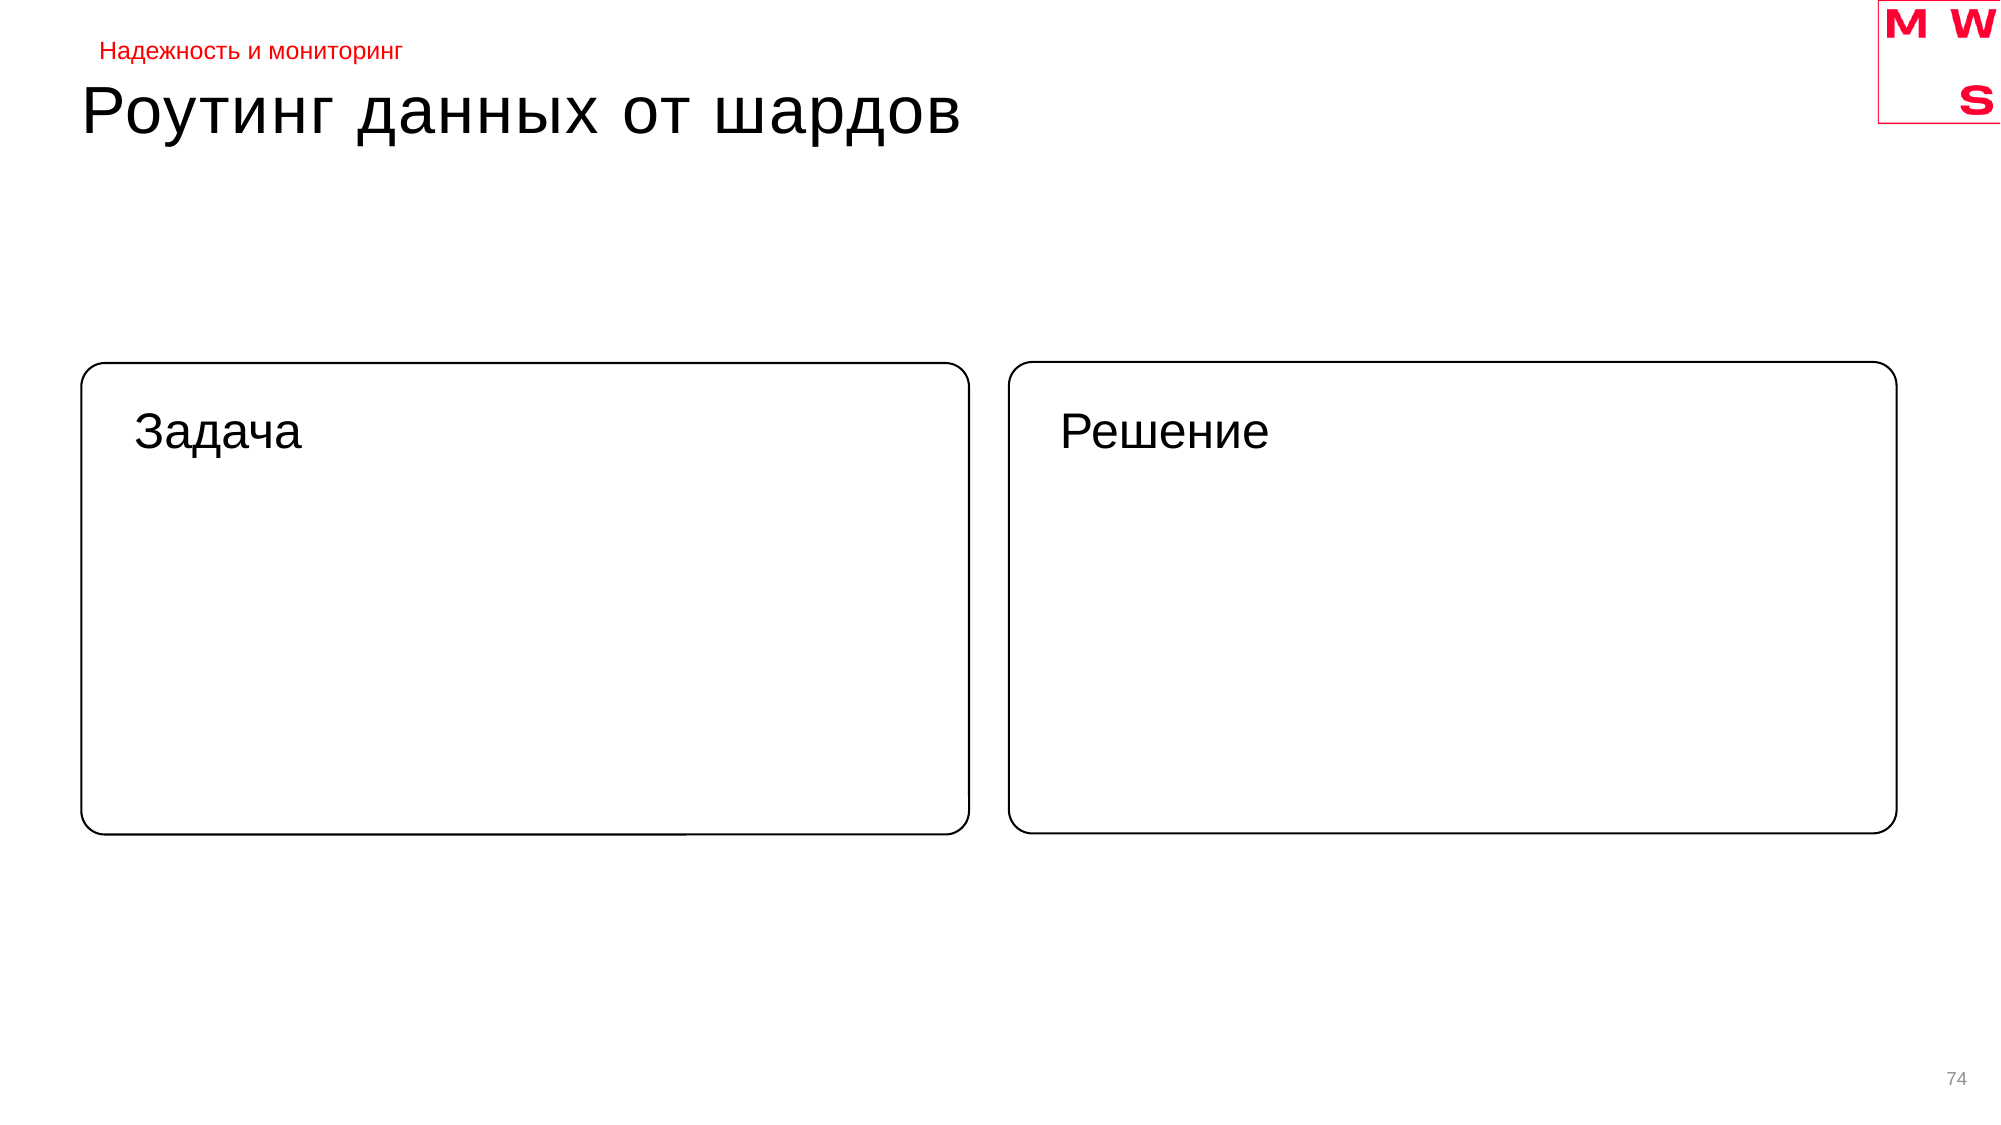

Надежность и мониторинг
# Роутинг данных от шардов

Задача
Решение

74